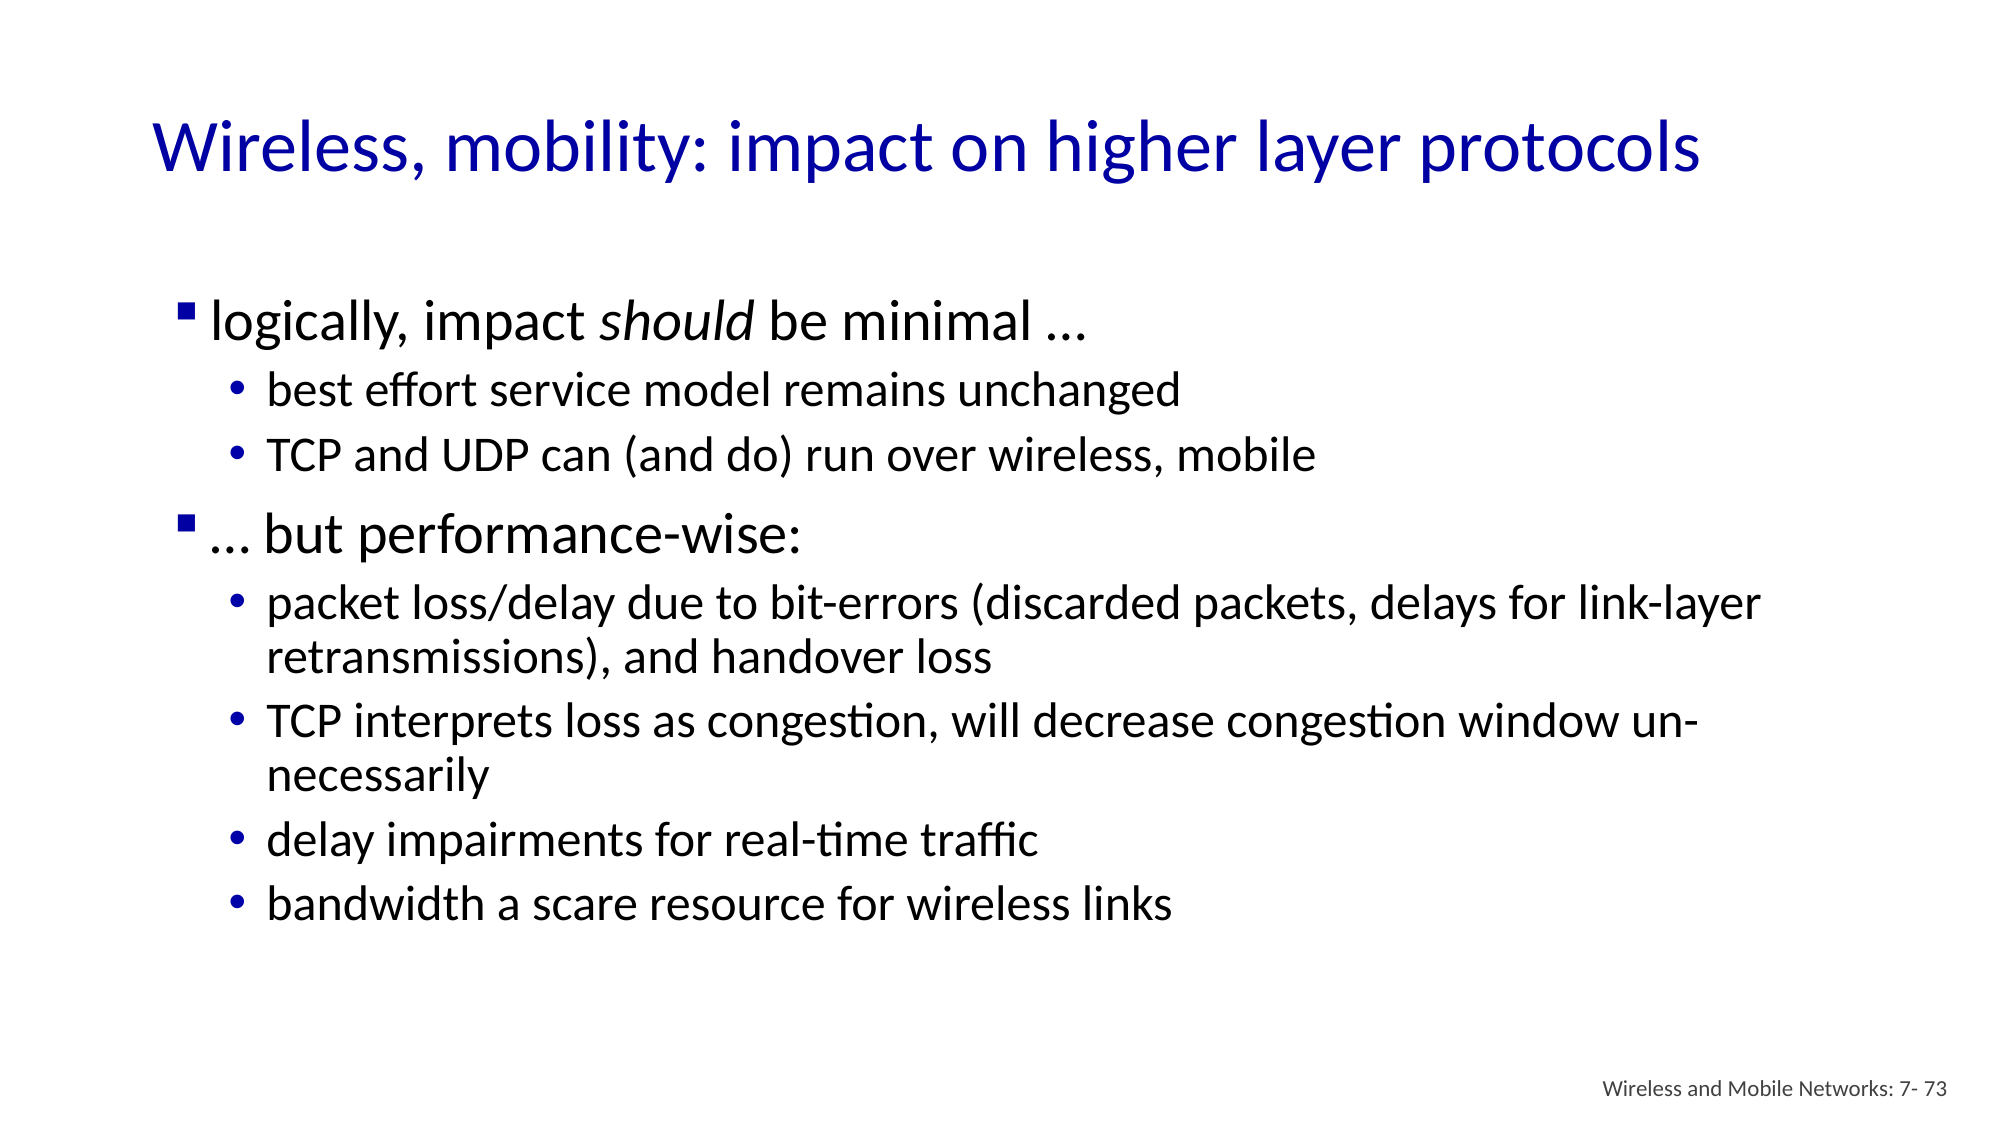

# Wireless, mobility: impact on higher layer protocols
logically, impact should be minimal …
best effort service model remains unchanged
TCP and UDP can (and do) run over wireless, mobile
… but performance-wise:
packet loss/delay due to bit-errors (discarded packets, delays for link-layer retransmissions), and handover loss
TCP interprets loss as congestion, will decrease congestion window un-necessarily
delay impairments for real-time traffic
bandwidth a scare resource for wireless links

Wireless and Mobile Networks: 7- 73